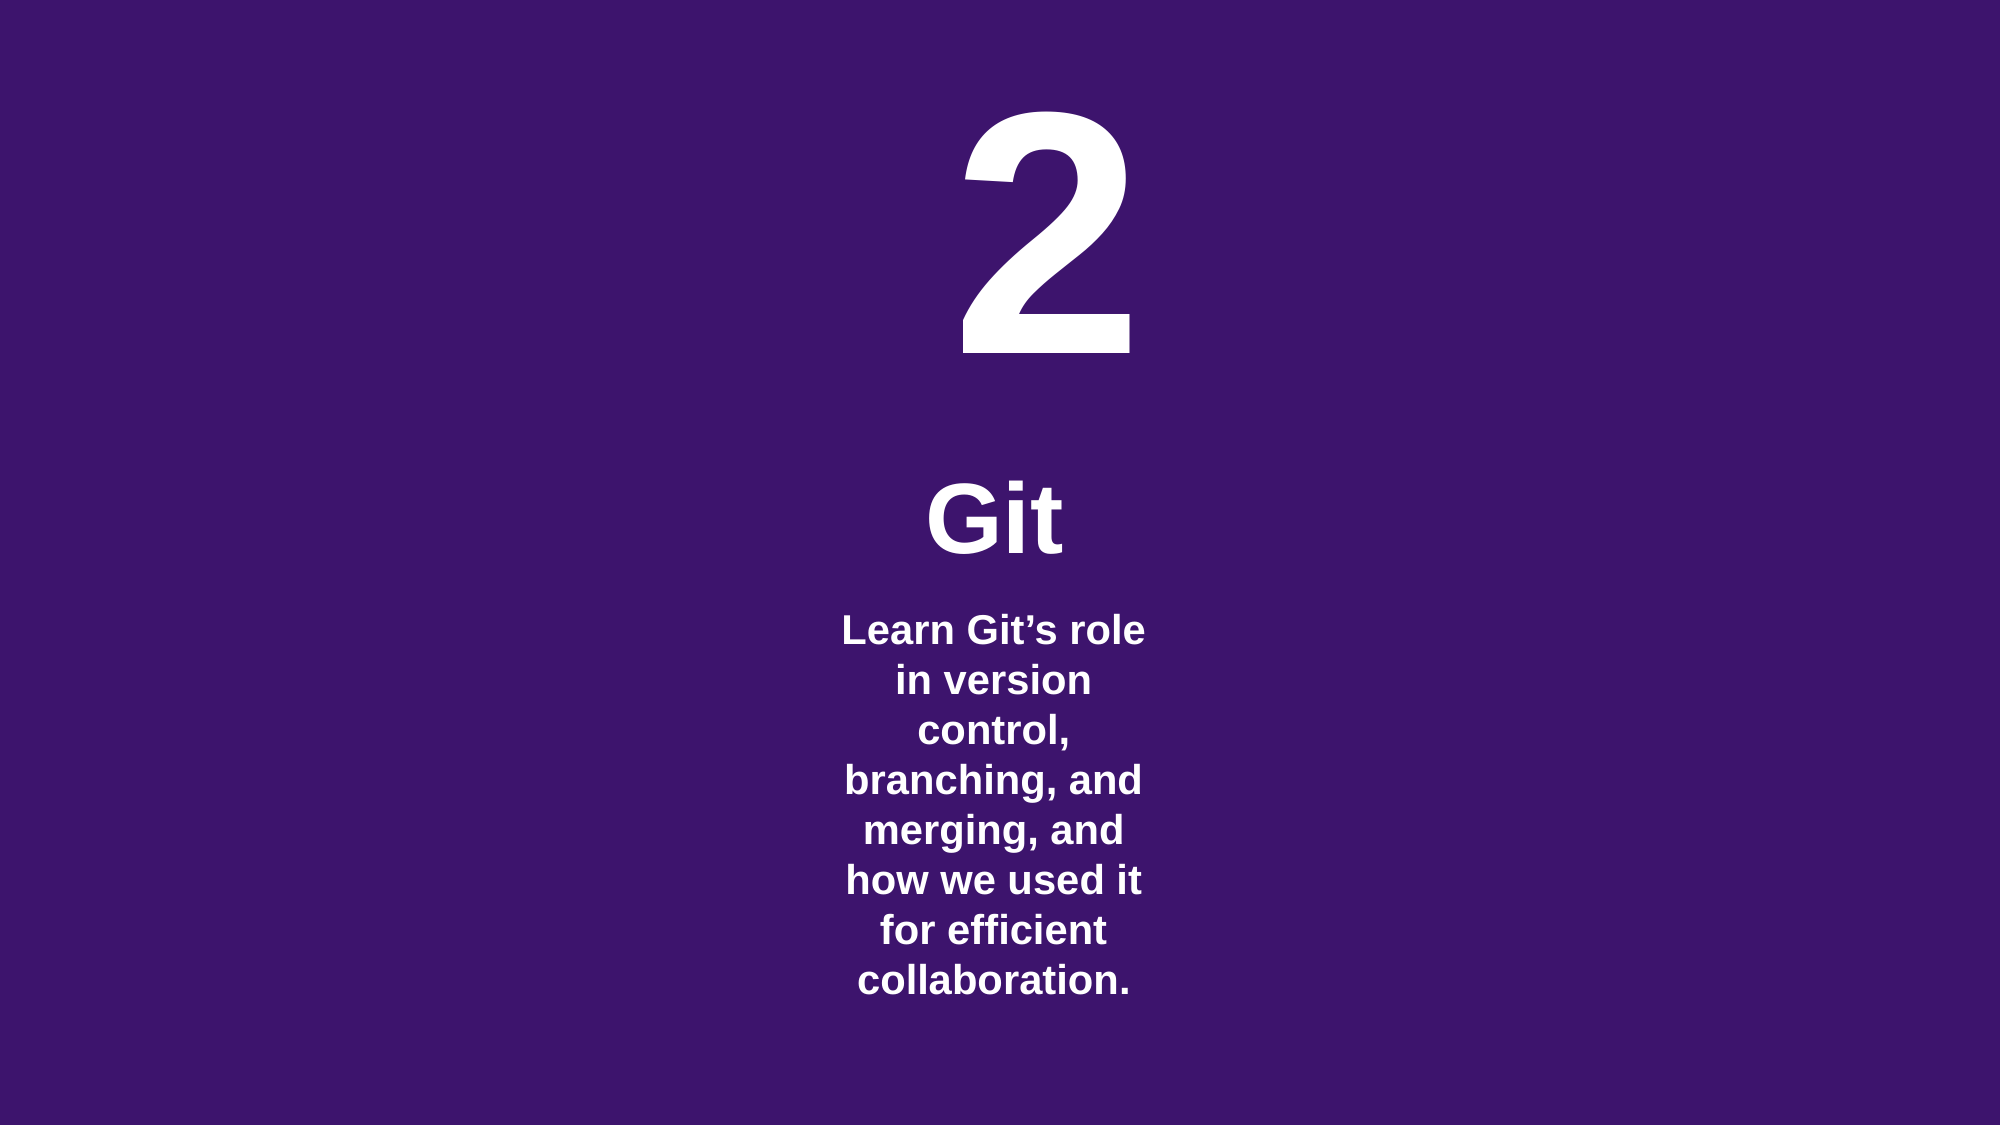

2

Git
Learn Git’s role in version control, branching, and merging, and how we used it for efficient collaboration.